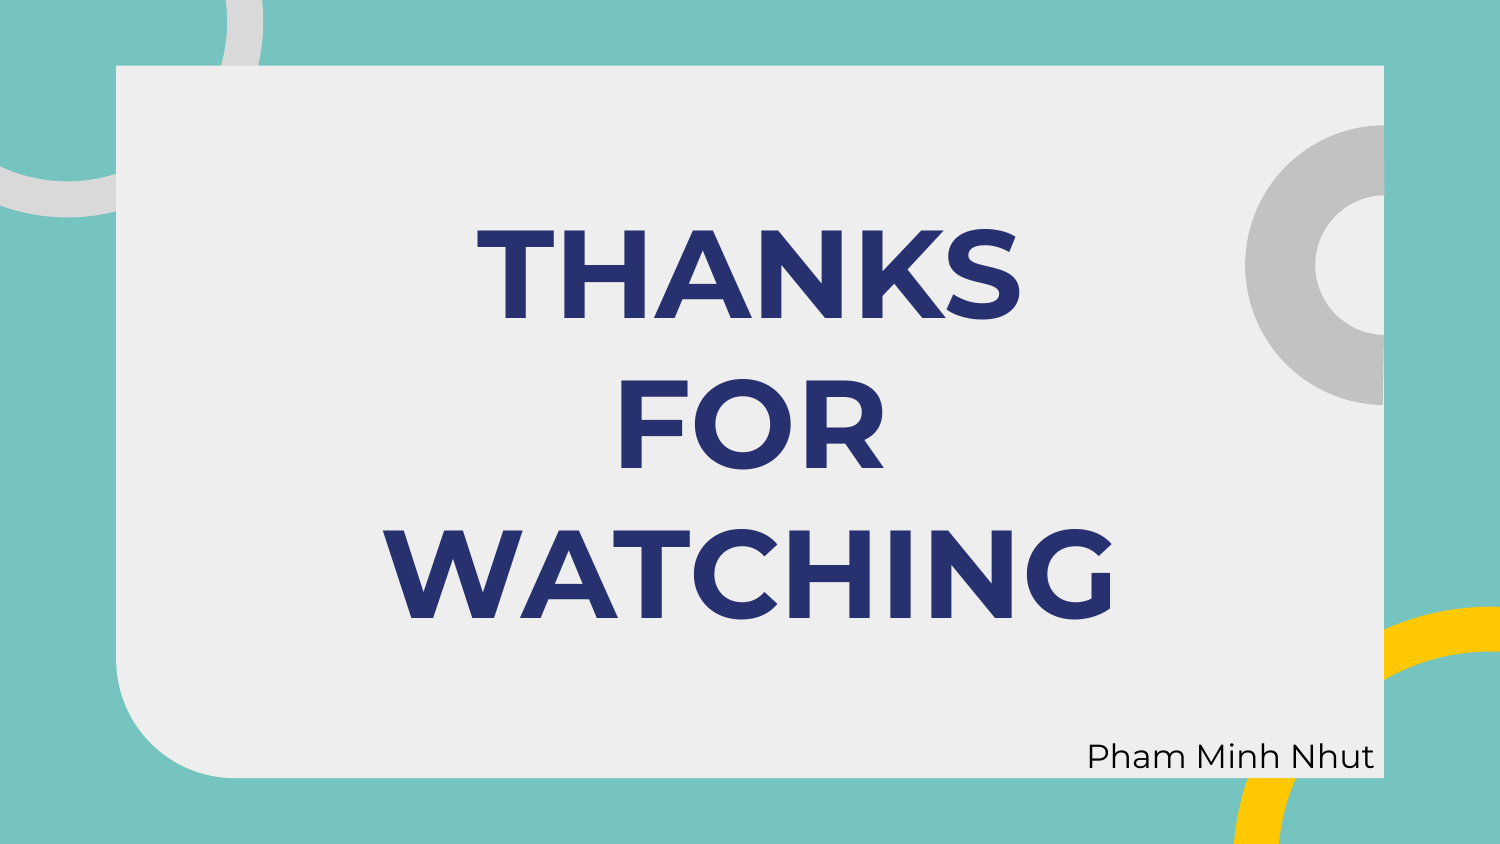

# THANKS FOR WATCHING
Pham Minh Nhut